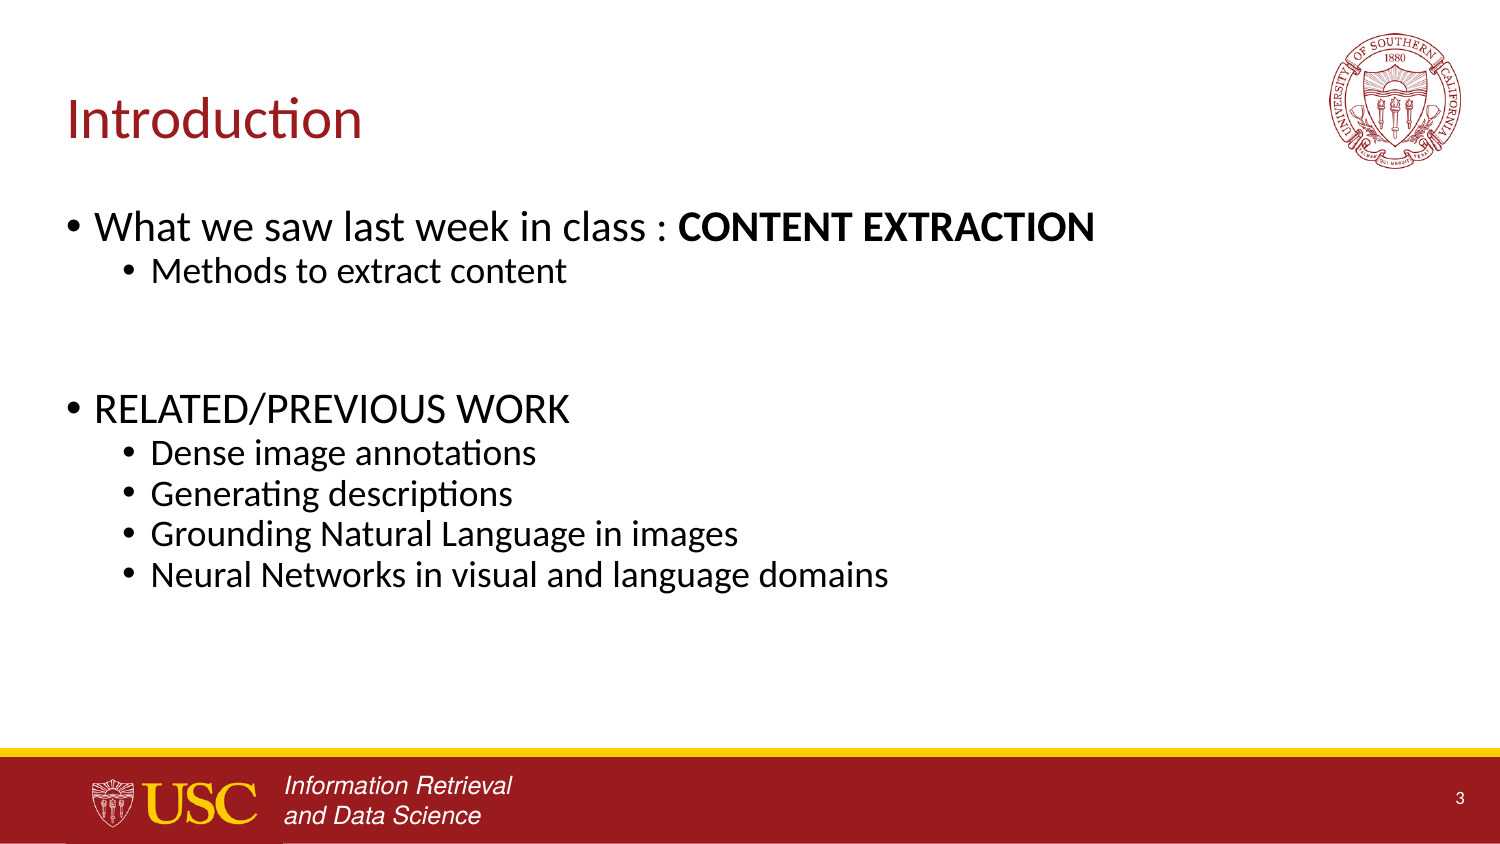

# Introduction
What we saw last week in class : CONTENT EXTRACTION
Methods to extract content

RELATED/PREVIOUS WORK
Dense image annotations
Generating descriptions
Grounding Natural Language in images
Neural Networks in visual and language domains
3